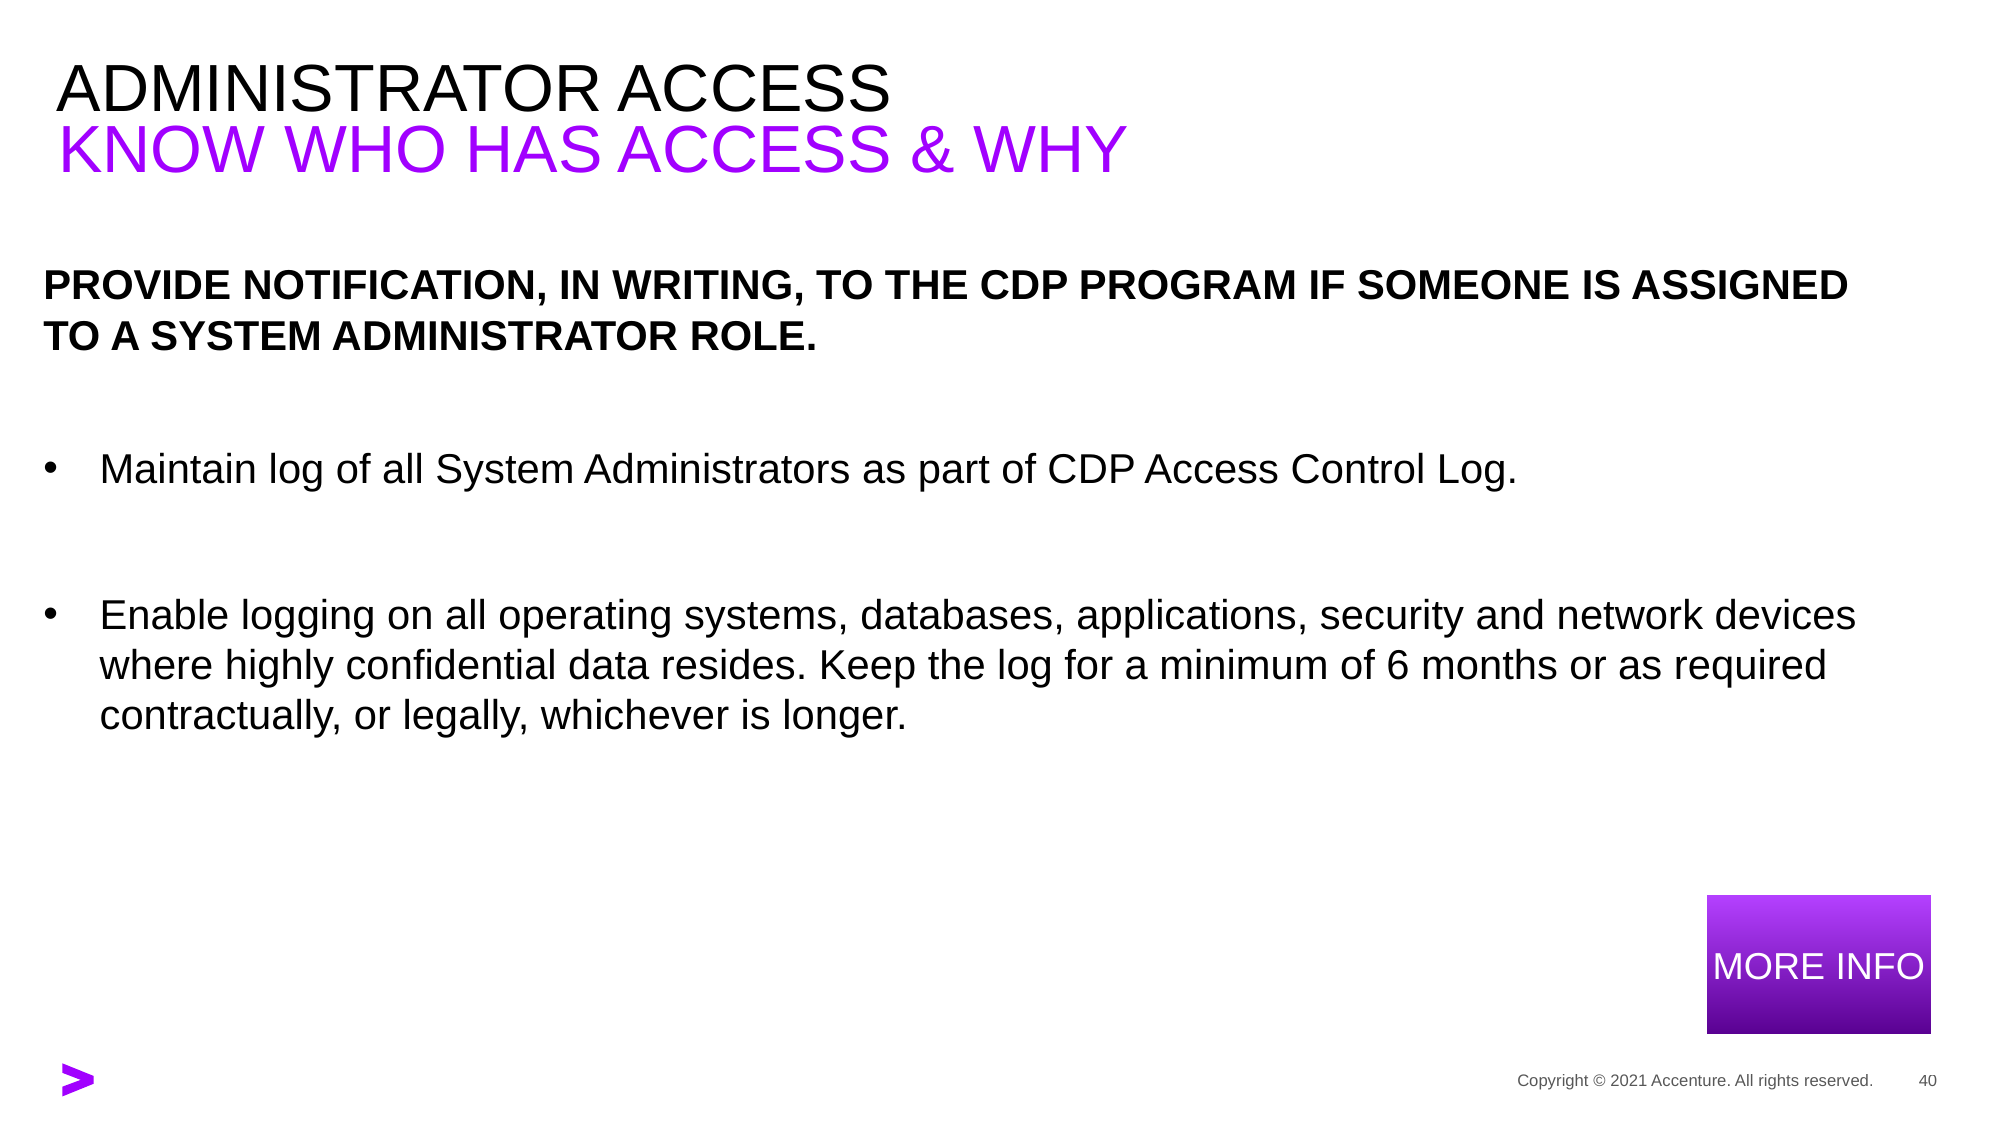

# ADMINISTRATOR ACCESS
KNOW WHO HAS ACCESS & WHY

PROVIDE NOTIFICATION, IN WRITING, TO THE CDP PROGRAM IF SOMEONE IS ASSIGNED TO A SYSTEM ADMINISTRATOR ROLE.

Maintain log of all System Administrators as part of CDP Access Control Log.

Enable logging on all operating systems, databases, applications, security and network devices where highly confidential data resides. Keep the log for a minimum of 6 months or as required contractually, or legally, whichever is longer.

MORE INFO
Copyright © 2021 Accenture. All rights reserved.
40